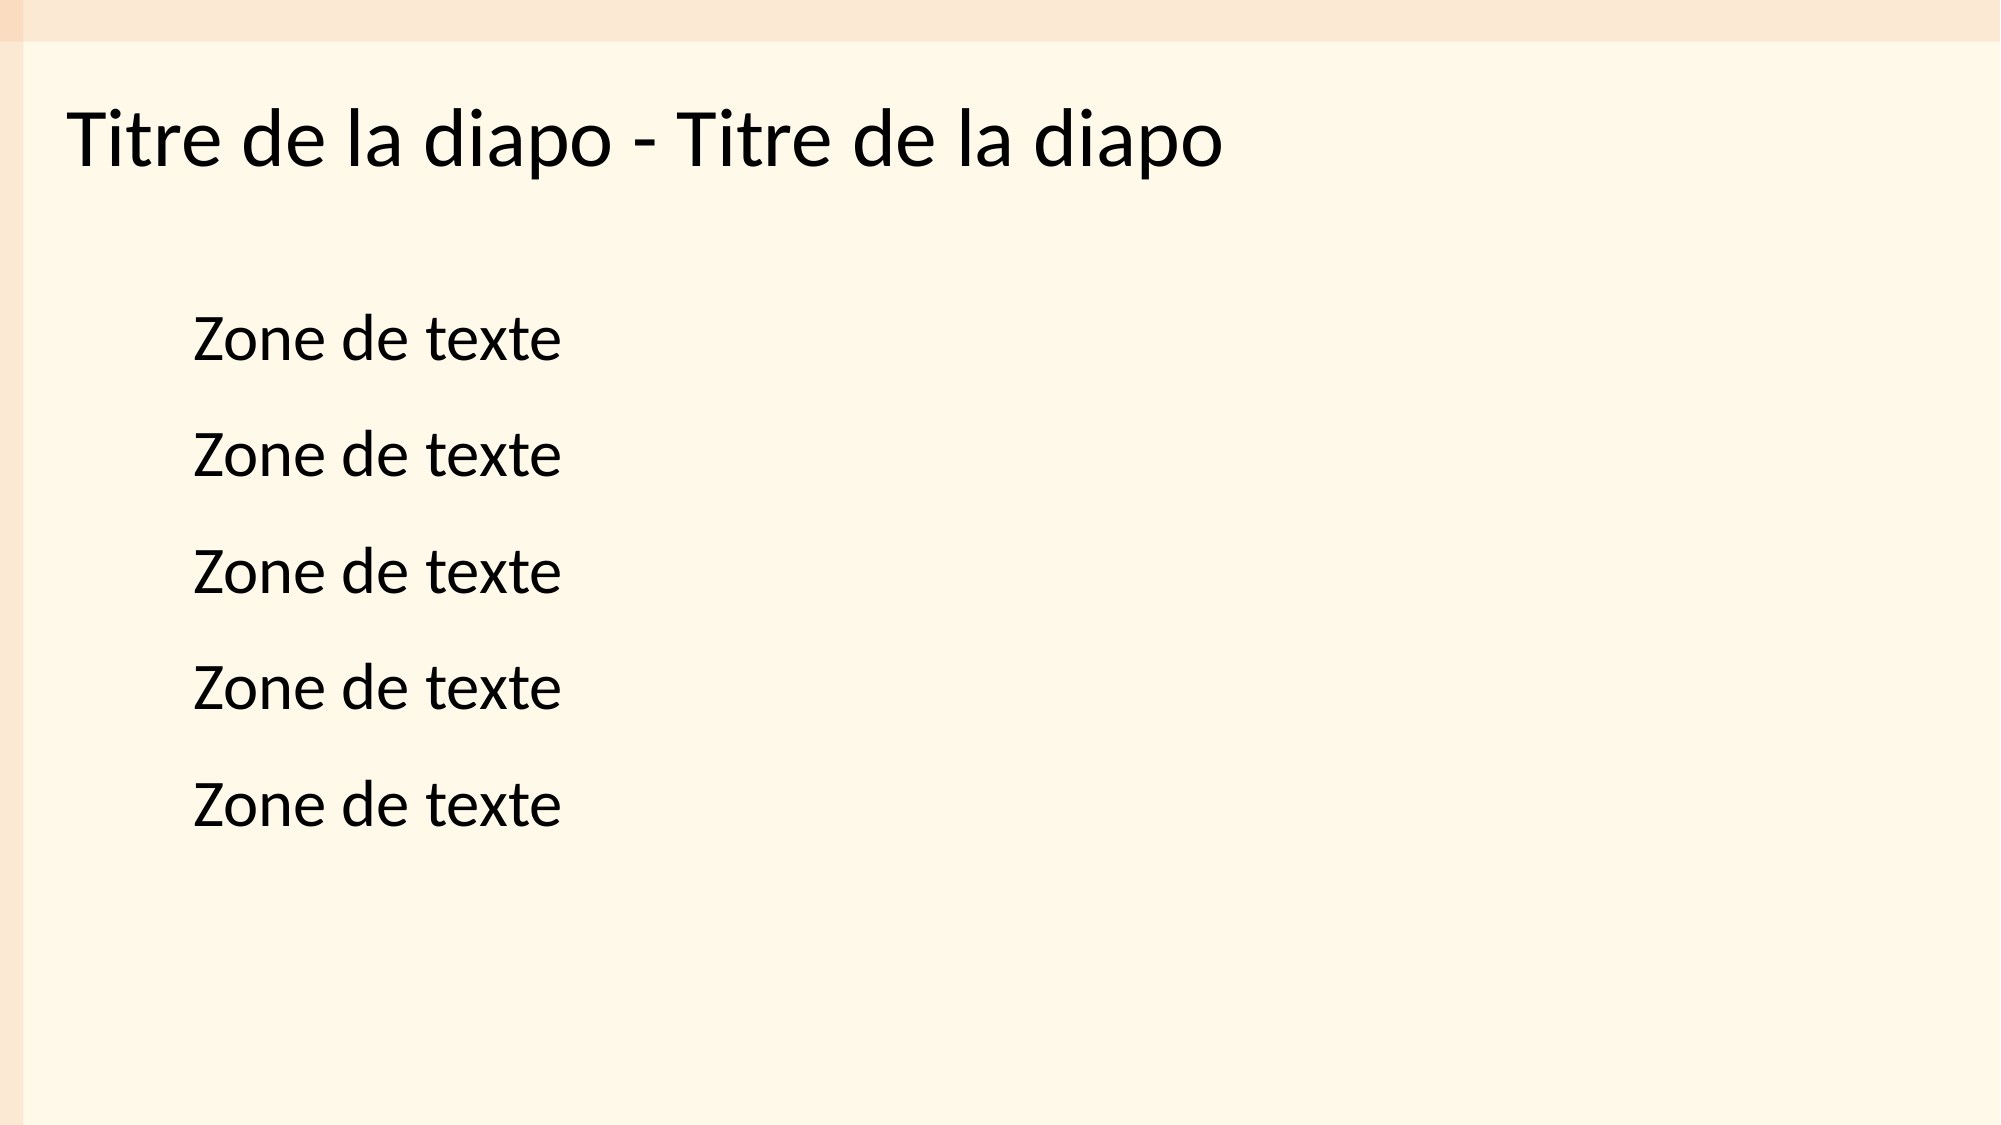

Titre de la diapo - Titre de la diapo
Zone de texte
Zone de texte
Zone de texte
Zone de texte
Zone de texte